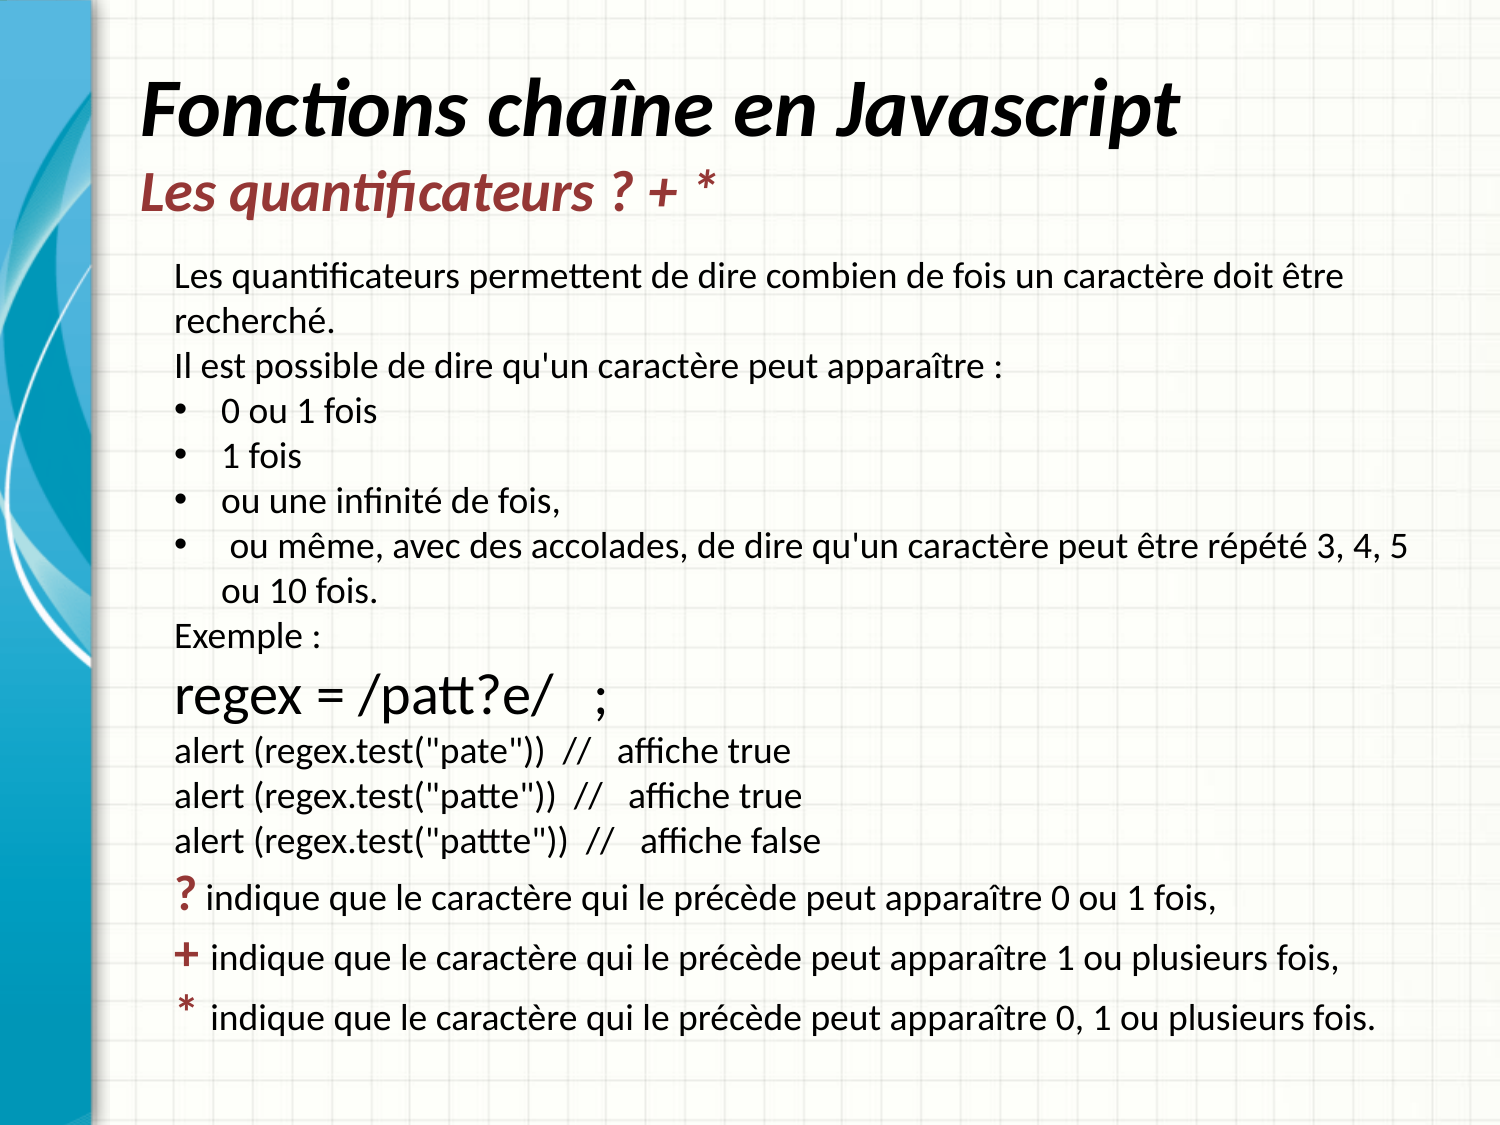

# Fonctions chaîne en Javascript Les quantificateurs ? + *

Les quantificateurs permettent de dire combien de fois un caractère doit être recherché.
Il est possible de dire qu'un caractère peut apparaître :
0 ou 1 fois
1 fois
ou une infinité de fois,
 ou même, avec des accolades, de dire qu'un caractère peut être répété 3, 4, 5 ou 10 fois.
Exemple :
regex = /patt?e/   ;
alert (regex.test("pate"))  //   affiche true
alert (regex.test("patte"))  //   affiche true
alert (regex.test("pattte"))  //   affiche false
? indique que le caractère qui le précède peut apparaître 0 ou 1 fois,
+ indique que le caractère qui le précède peut apparaître 1 ou plusieurs fois,
* indique que le caractère qui le précède peut apparaître 0, 1 ou plusieurs fois.